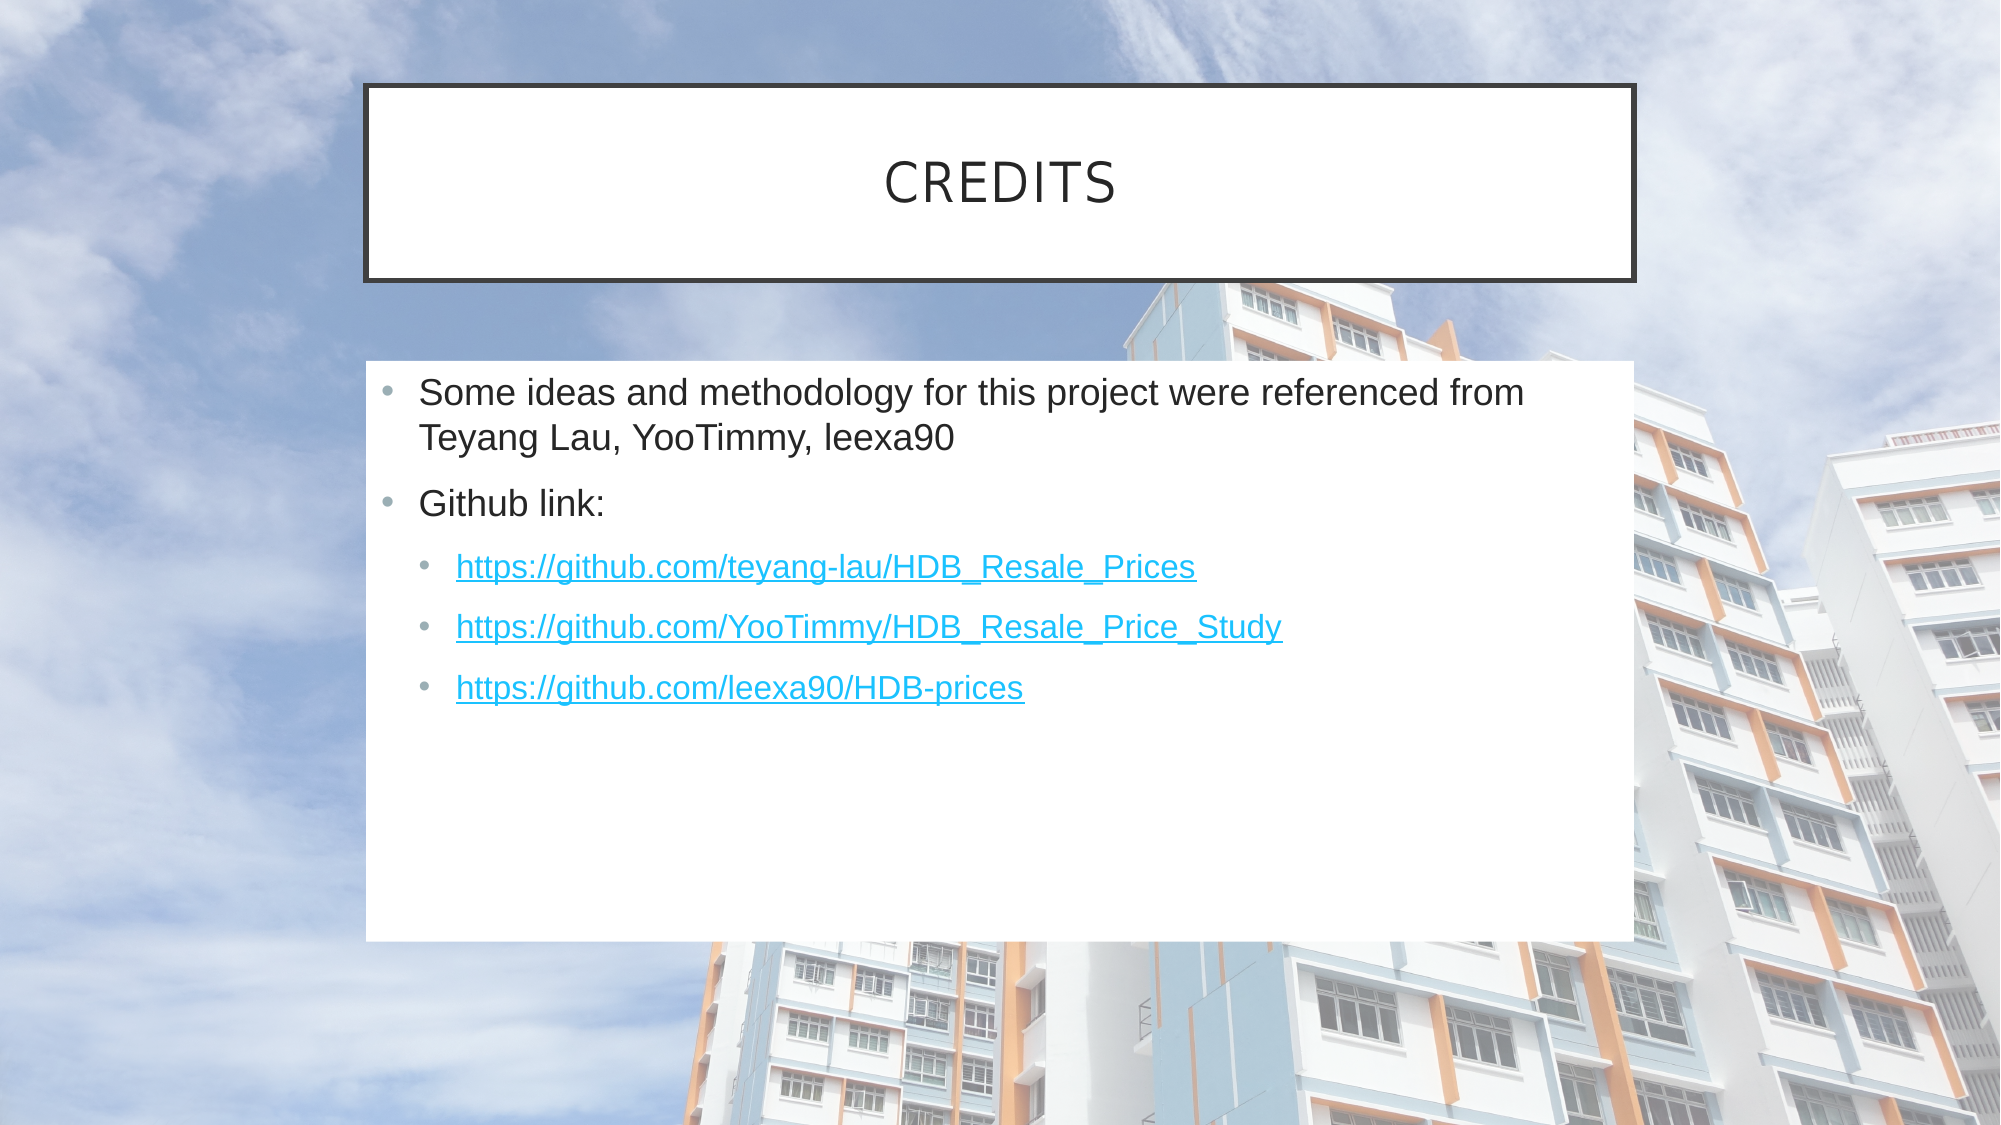

# Credits
Some ideas and methodology for this project were referenced from Teyang Lau, YooTimmy, leexa90
Github link:
https://github.com/teyang-lau/HDB_Resale_Prices
https://github.com/YooTimmy/HDB_Resale_Price_Study
https://github.com/leexa90/HDB-prices